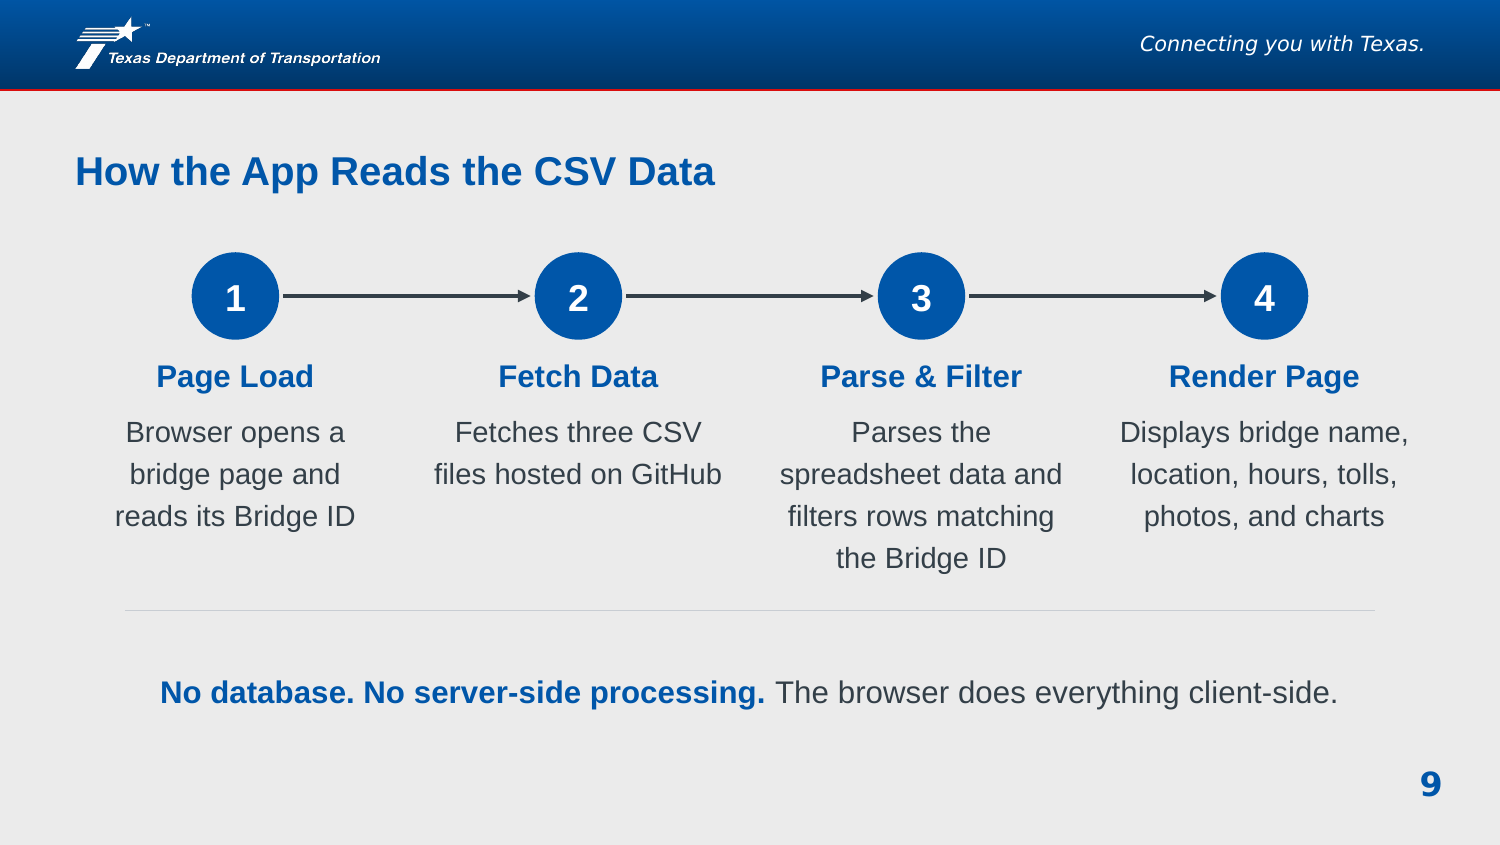

# How the App Reads the CSV Data
1
2
3
4
Page Load
Fetch Data
Parse & Filter
Render Page
Browser opens a bridge page and reads its Bridge ID
Fetches three CSV files hosted on GitHub
Parses the spreadsheet data and filters rows matching the Bridge ID
Displays bridge name, location, hours, tolls, photos, and charts
No database. No server-side processing. The browser does everything client-side.